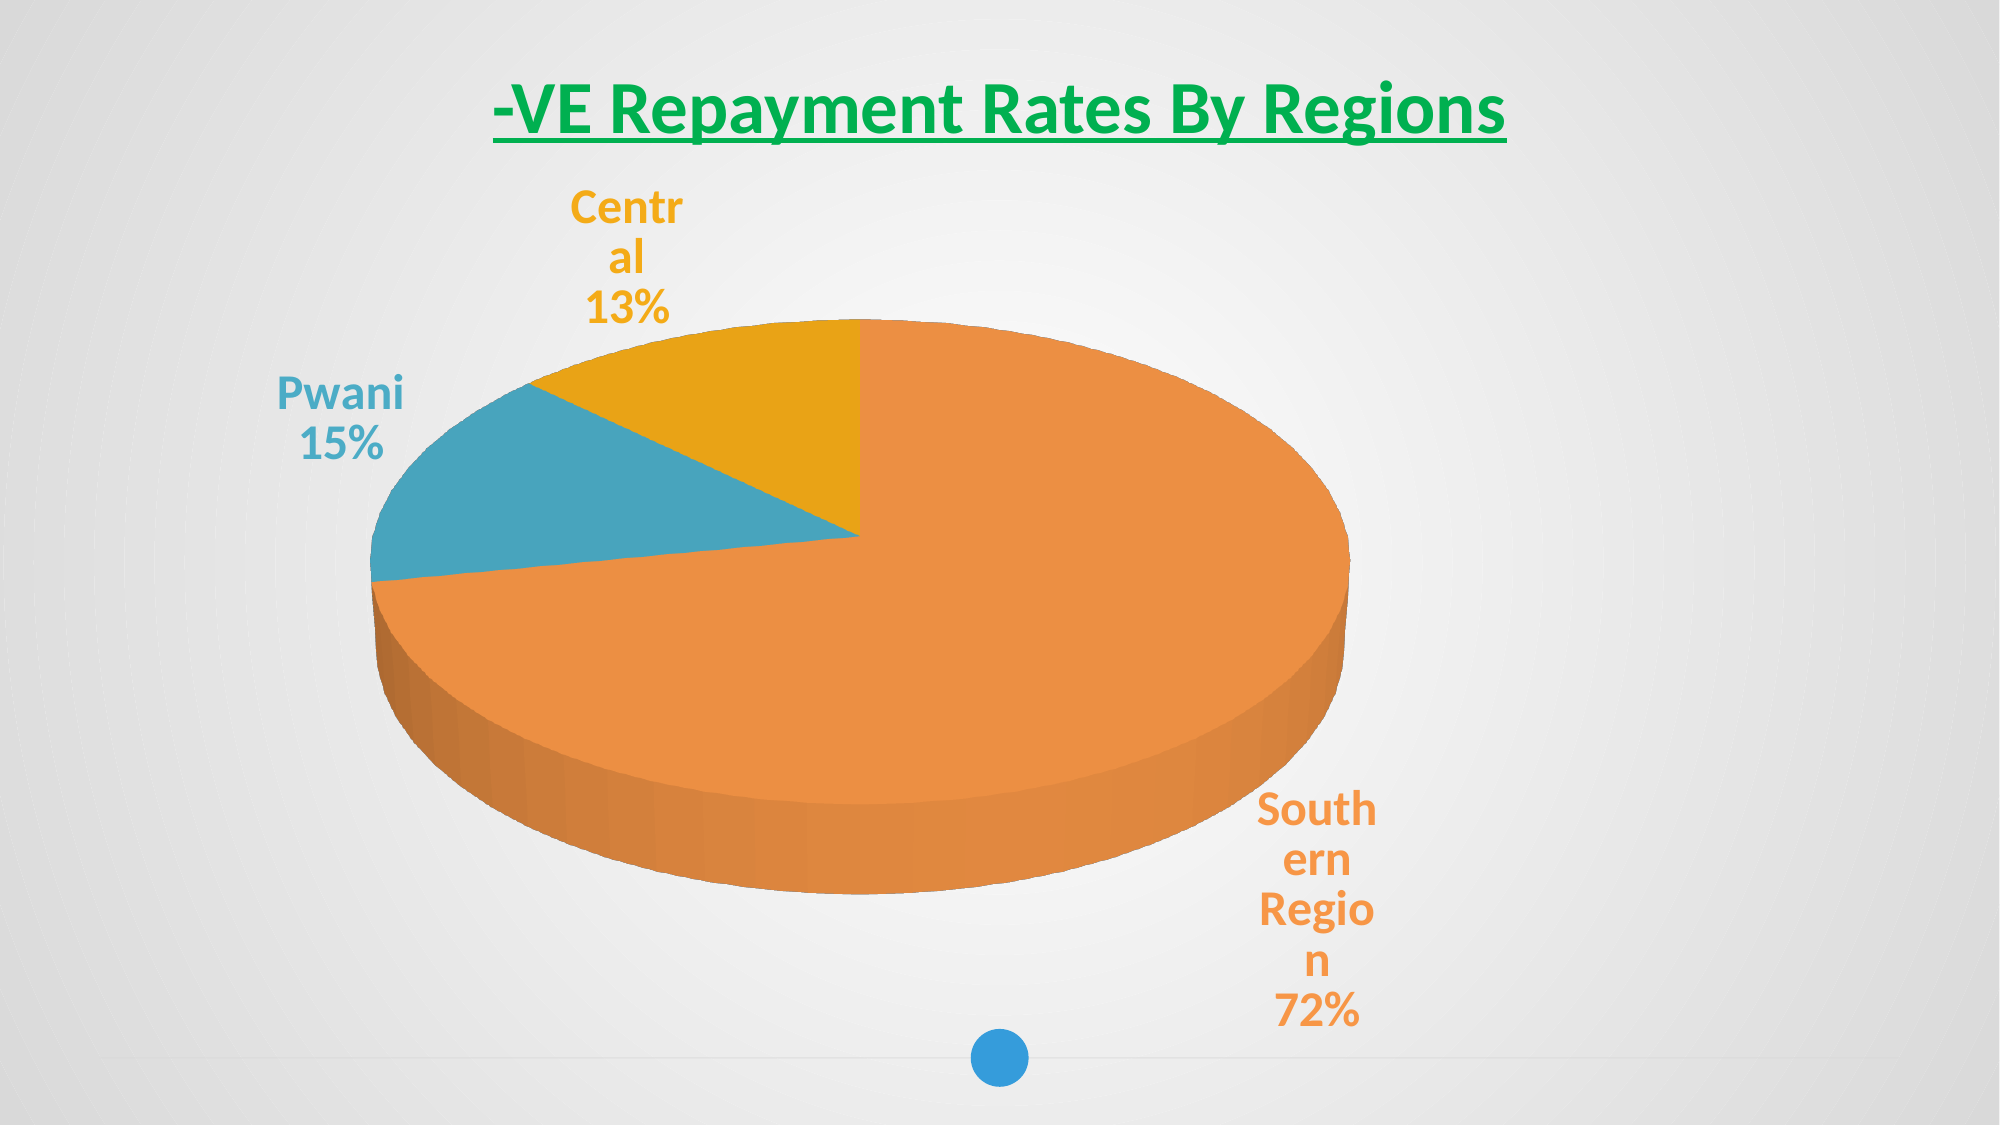

# -VE Repayment Rates By Regions

[unsupported chart]